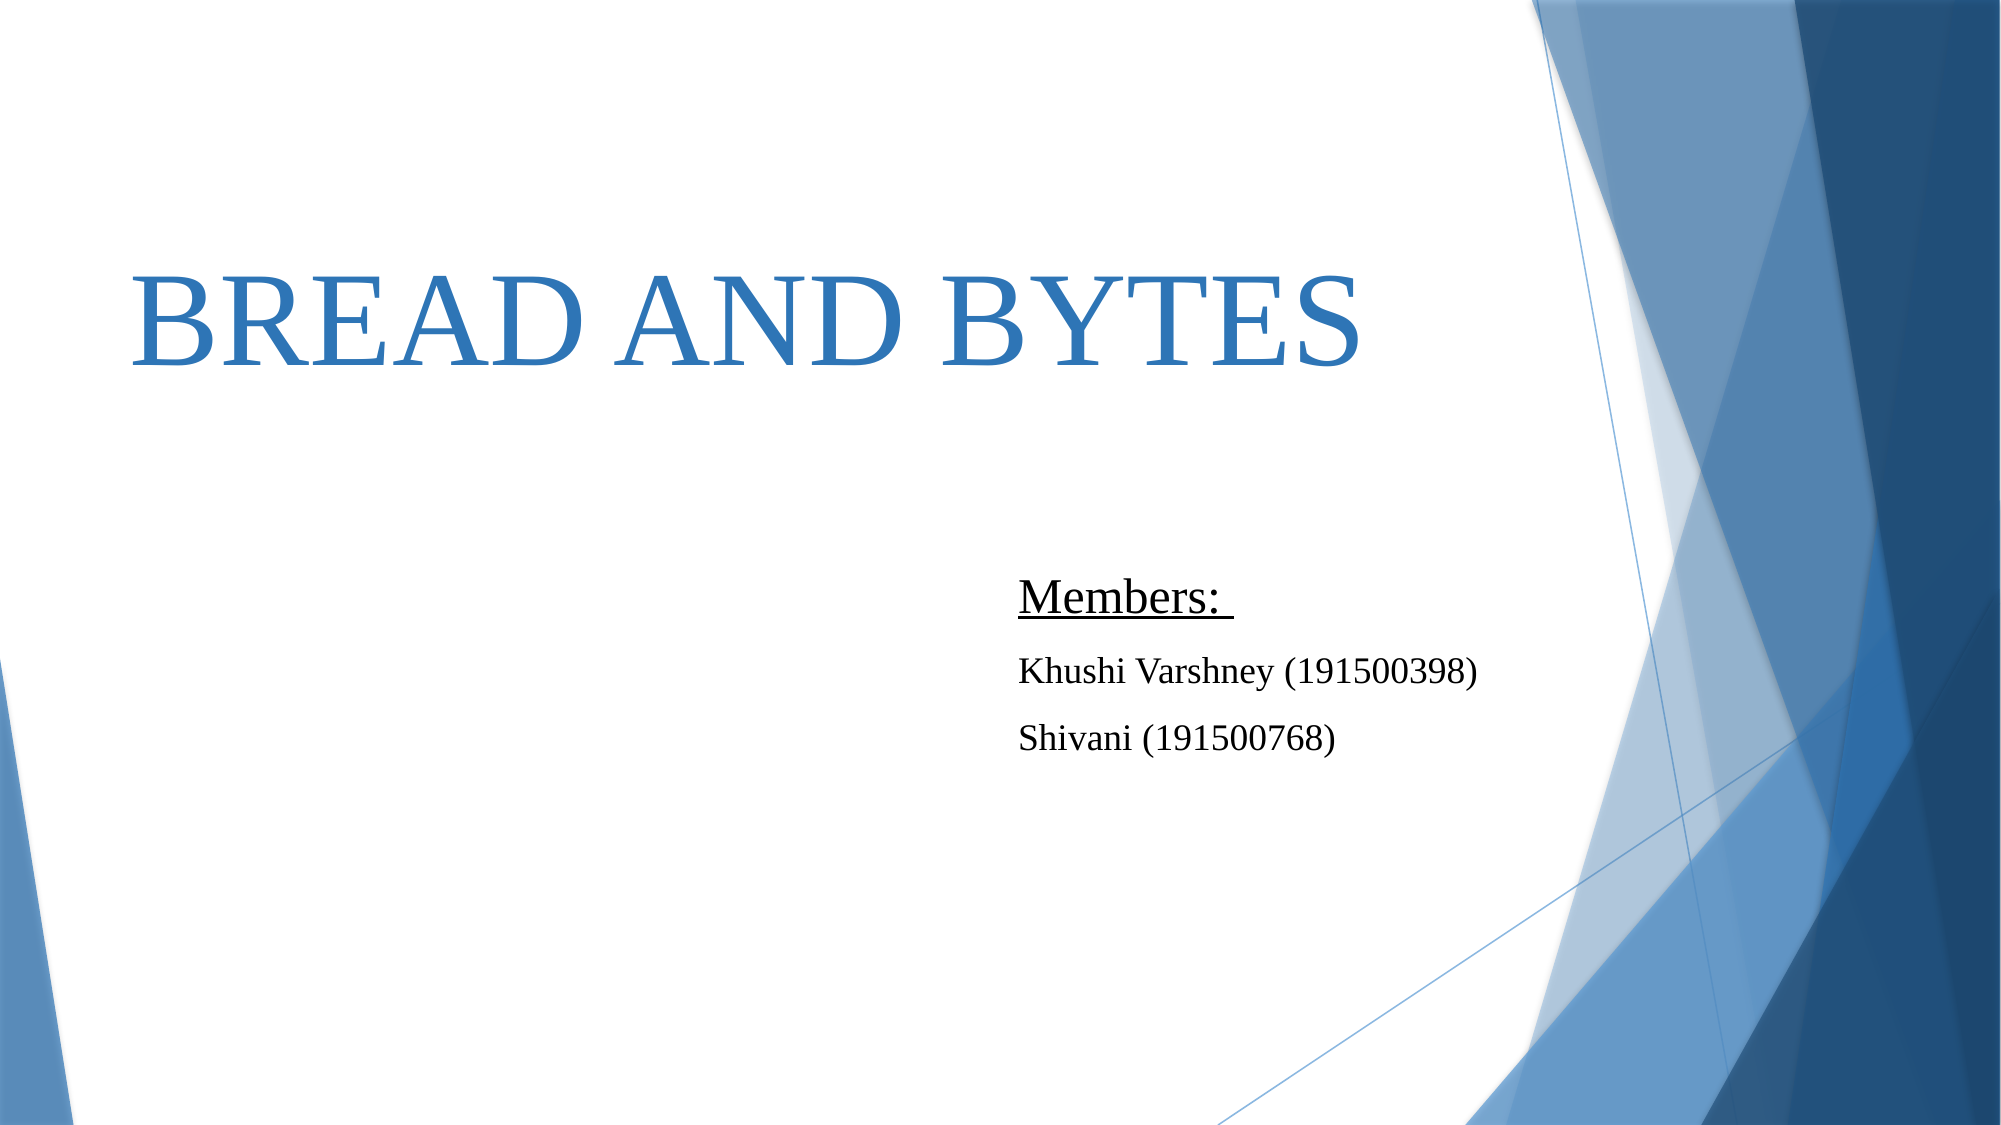

# BREAD AND BYTES
Members:
Khushi Varshney (191500398)
Shivani (191500768)